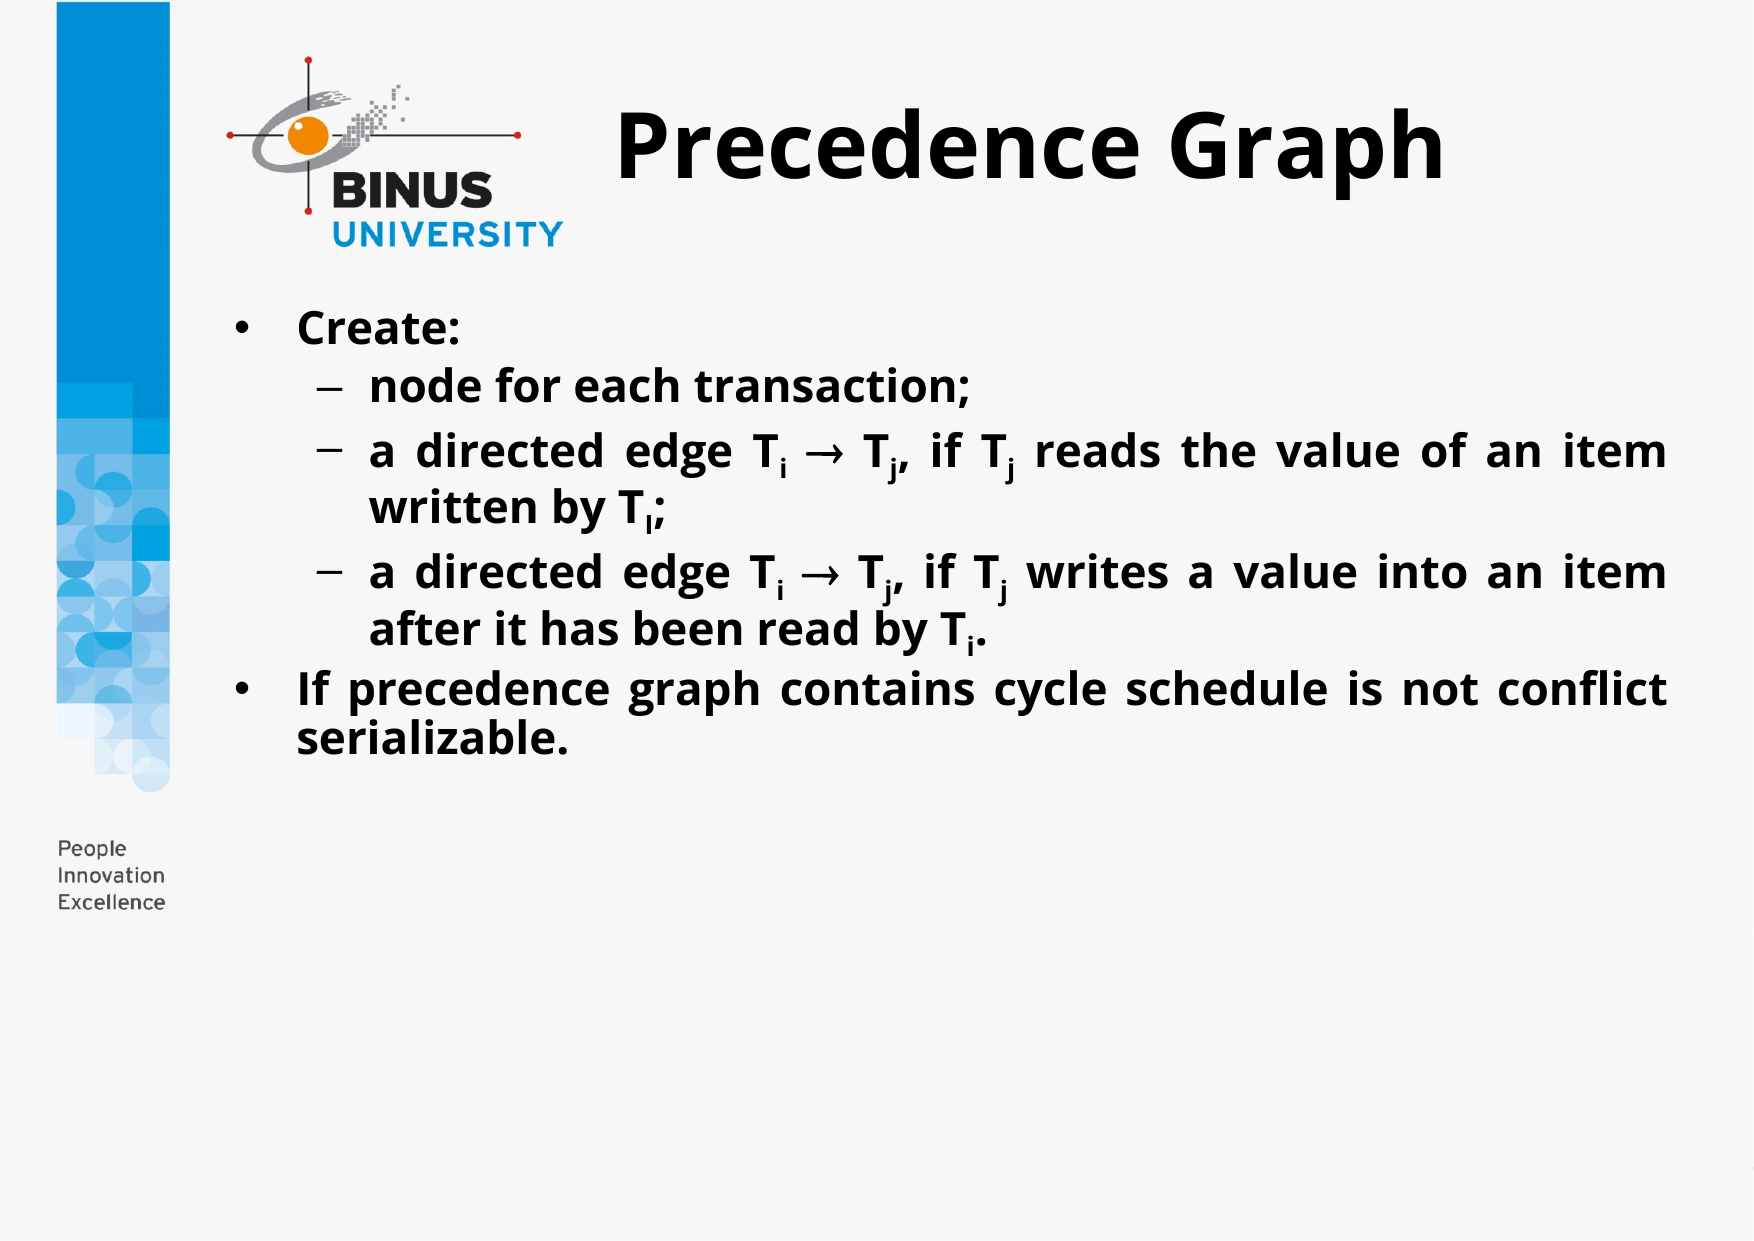

# Precedence Graph
Create:
node for each transaction;
a directed edge Ti → Tj, if Tj reads the value of an item written by TI;
a directed edge Ti → Tj, if Tj writes a value into an item after it has been read by Ti.
If precedence graph contains cycle schedule is not conflict serializable.